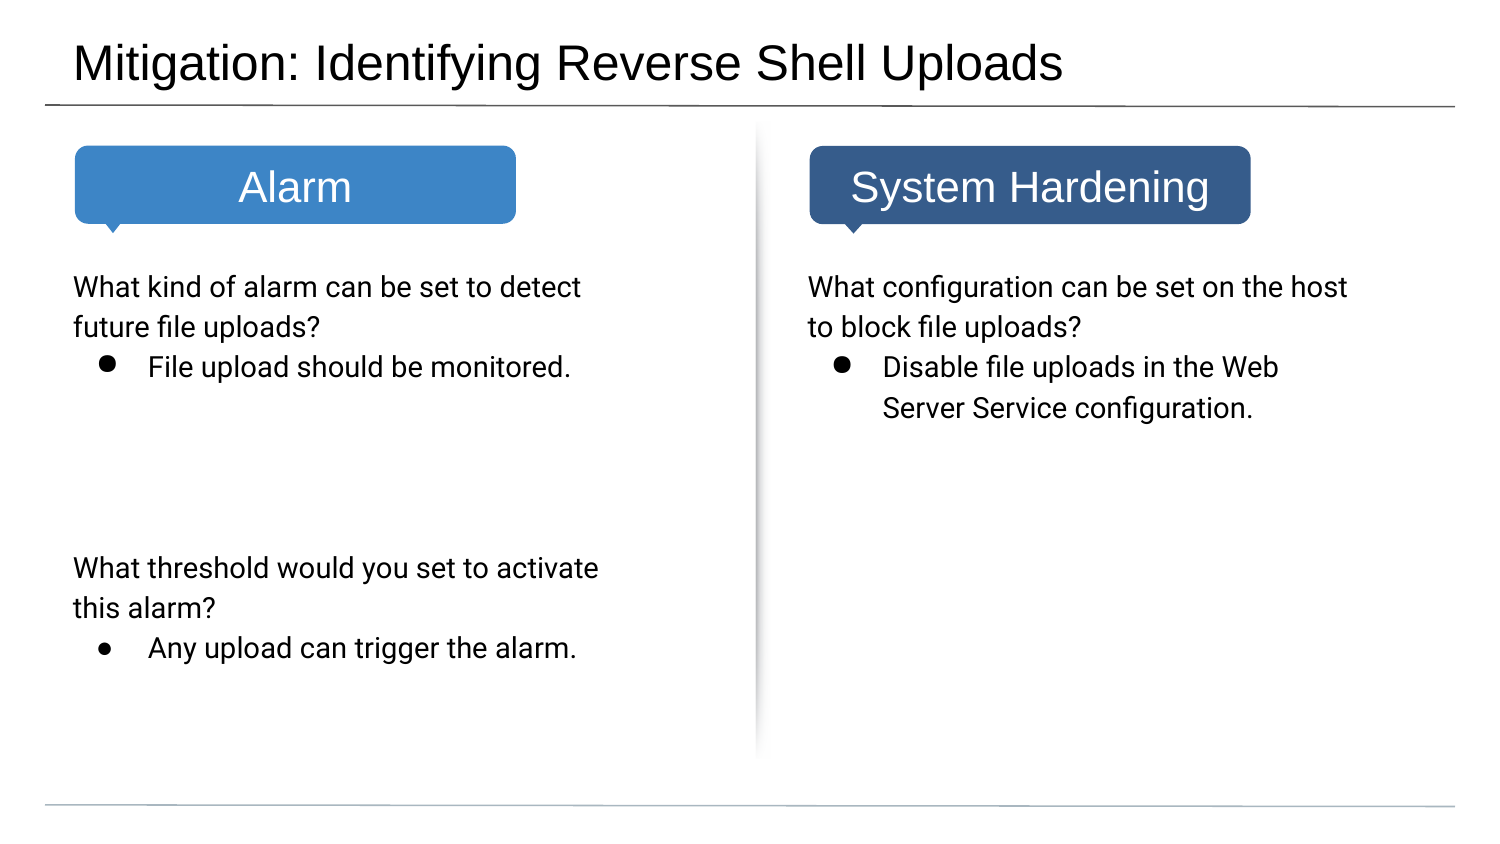

# Mitigation: Identifying Reverse Shell Uploads
What kind of alarm can be set to detect future file uploads?
File upload should be monitored.

What threshold would you set to activate this alarm?
Any upload can trigger the alarm.

What configuration can be set on the host to block file uploads?
Disable file uploads in the Web Server Service configuration.